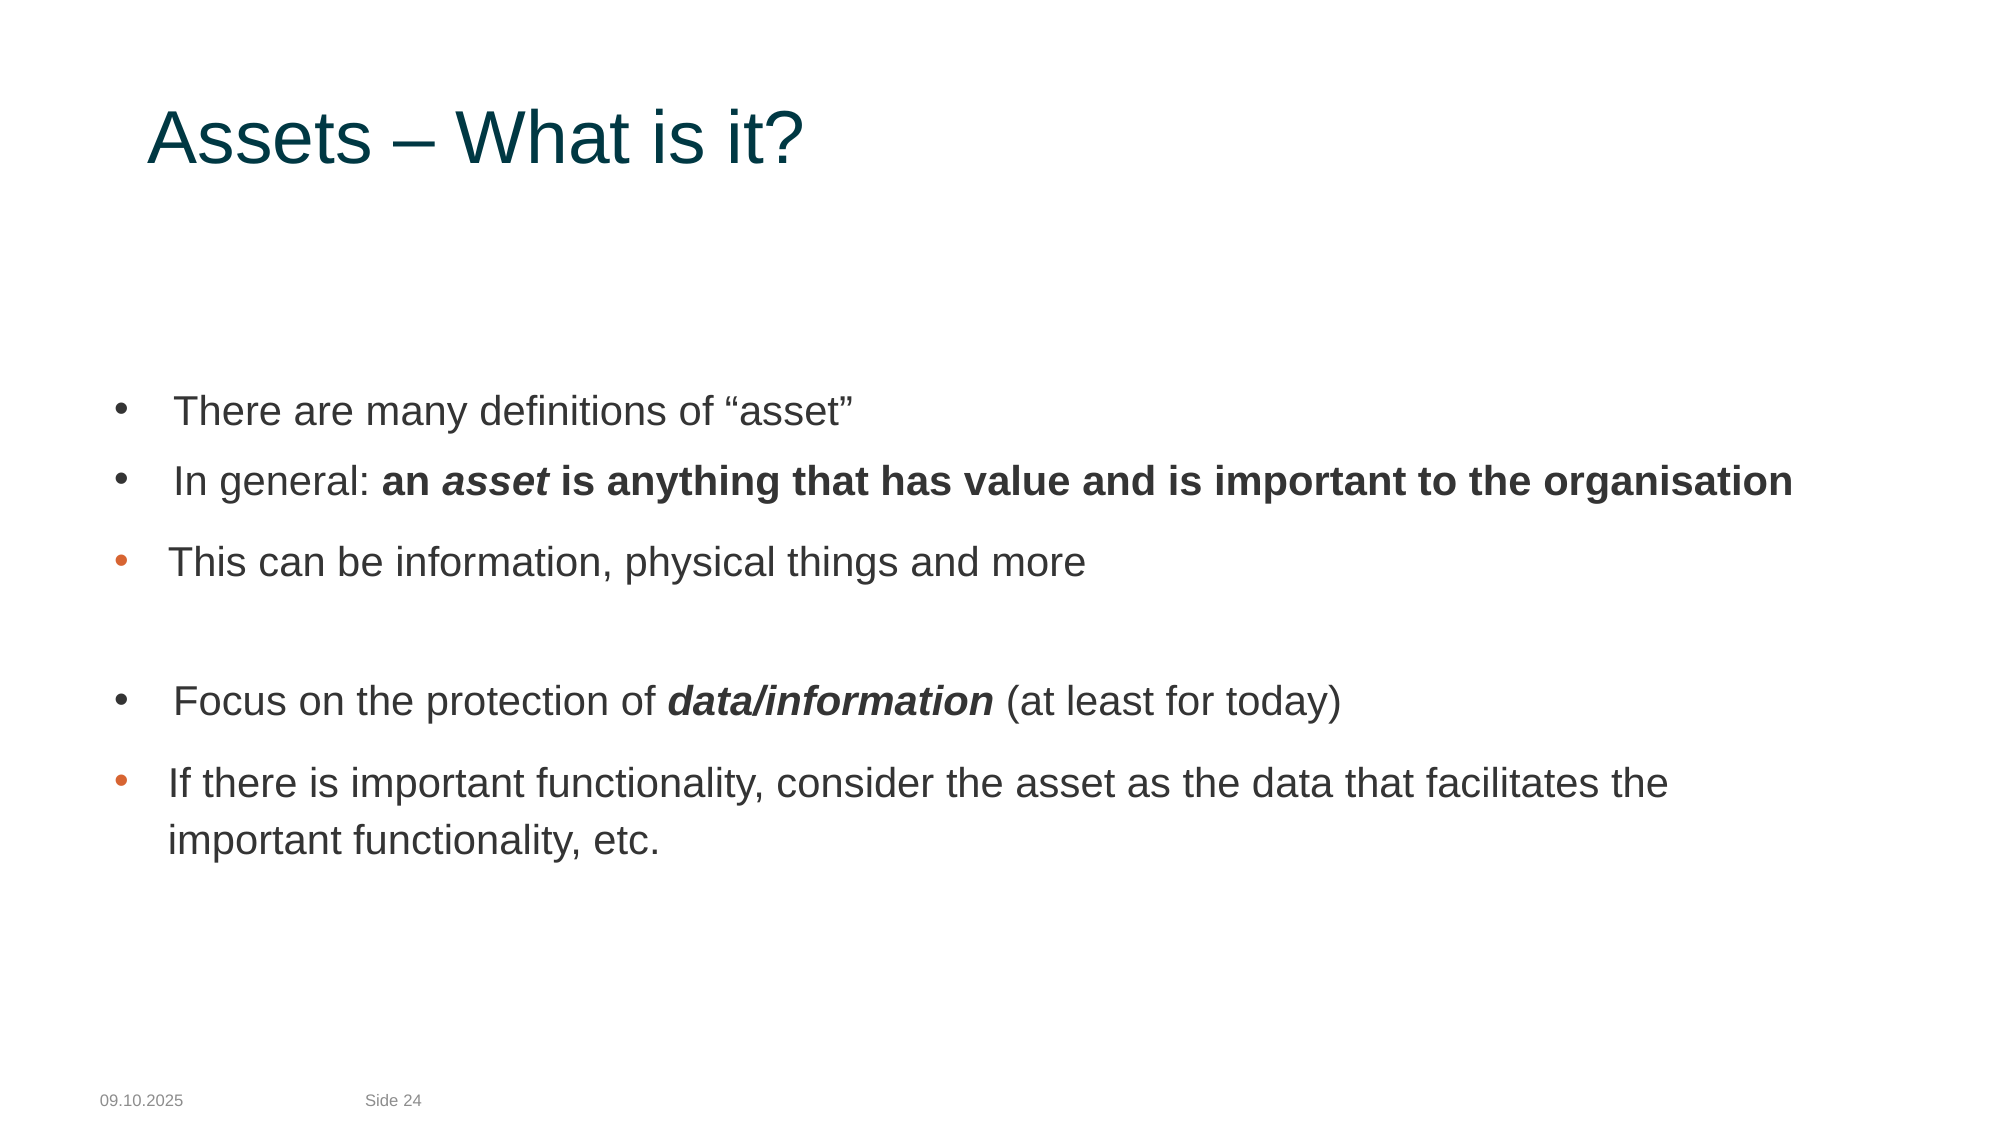

# Assets – What is it?
There are many definitions of “asset”
In general: an asset is anything that has value and is important to the organisation
This can be information, physical things and more

Focus on the protection of data/information (at least for today)
If there is important functionality, consider the asset as the data that facilitates the important functionality, etc.

09.10.2025
Side 24